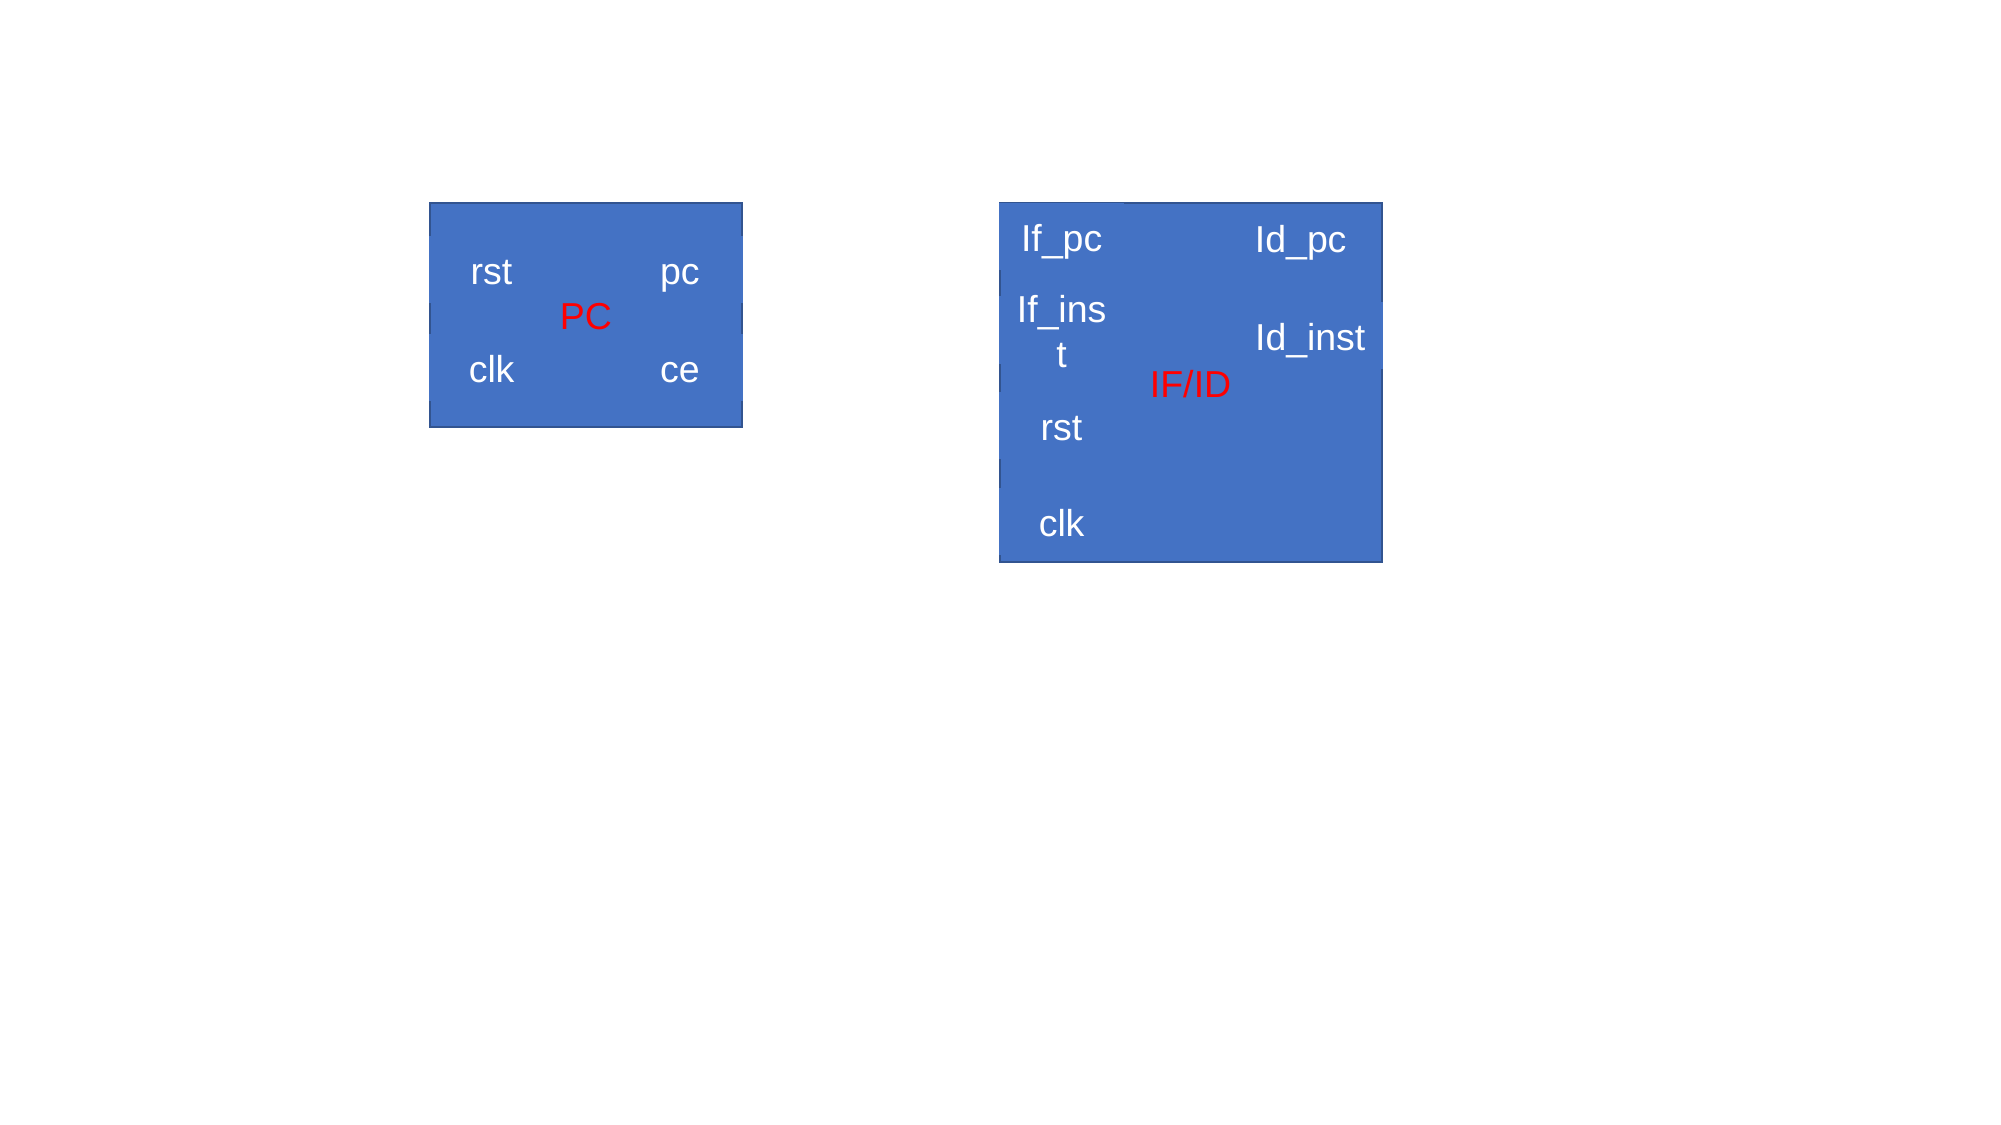

PC
rst
pc
clk
ce
IF/ID
If_pc
Id_pc
If_inst
Id_inst
rst
clk